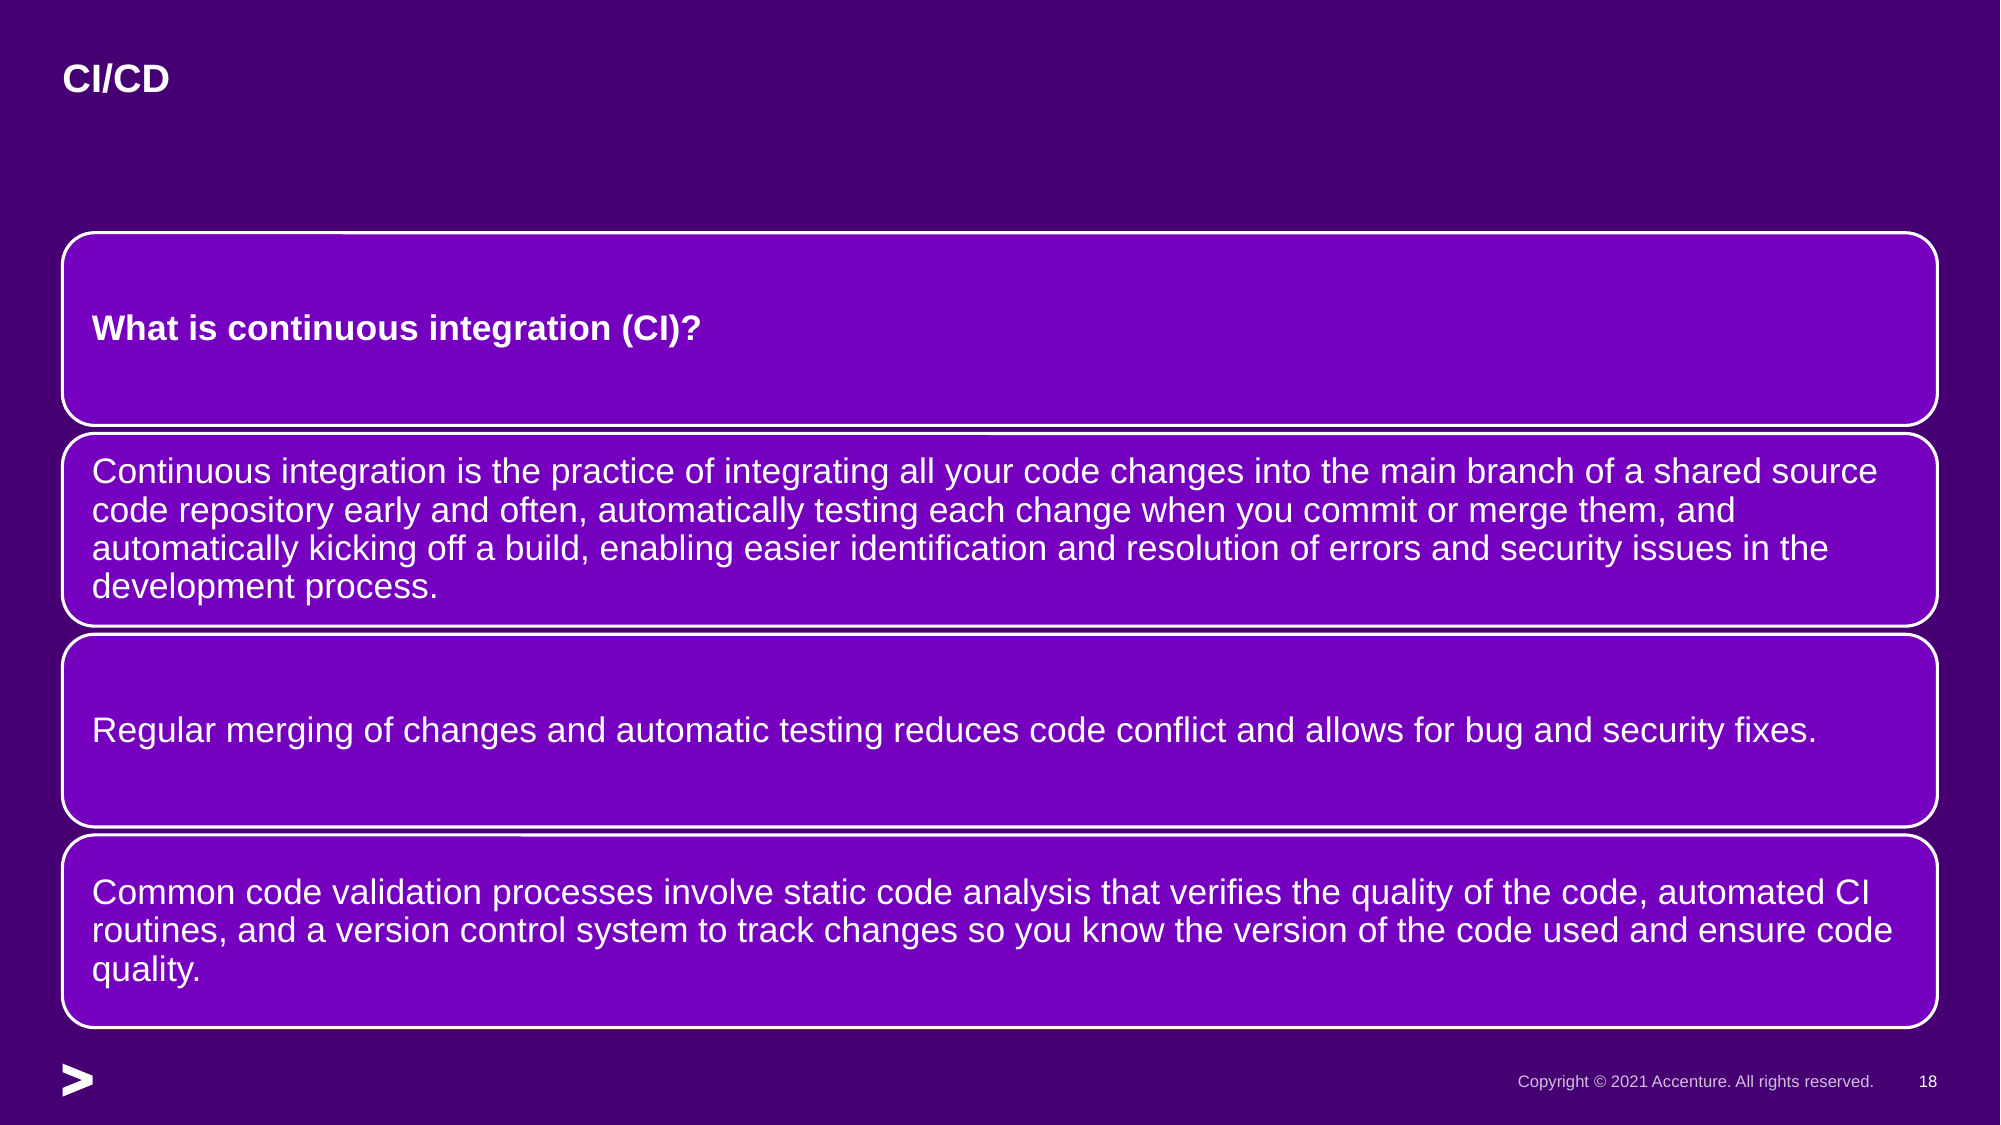

# CI/CD
What is continuous integration (CI)?
Continuous integration is the practice of integrating all your code changes into the main branch of a shared source code repository early and often, automatically testing each change when you commit or merge them, and automatically kicking off a build, enabling easier identification and resolution of errors and security issues in the development process.
Regular merging of changes and automatic testing reduces code conflict and allows for bug and security fixes.
Common code validation processes involve static code analysis that verifies the quality of the code, automated CI routines, and a version control system to track changes so you know the version of the code used and ensure code quality.
Copyright © 2021 Accenture. All rights reserved.
18